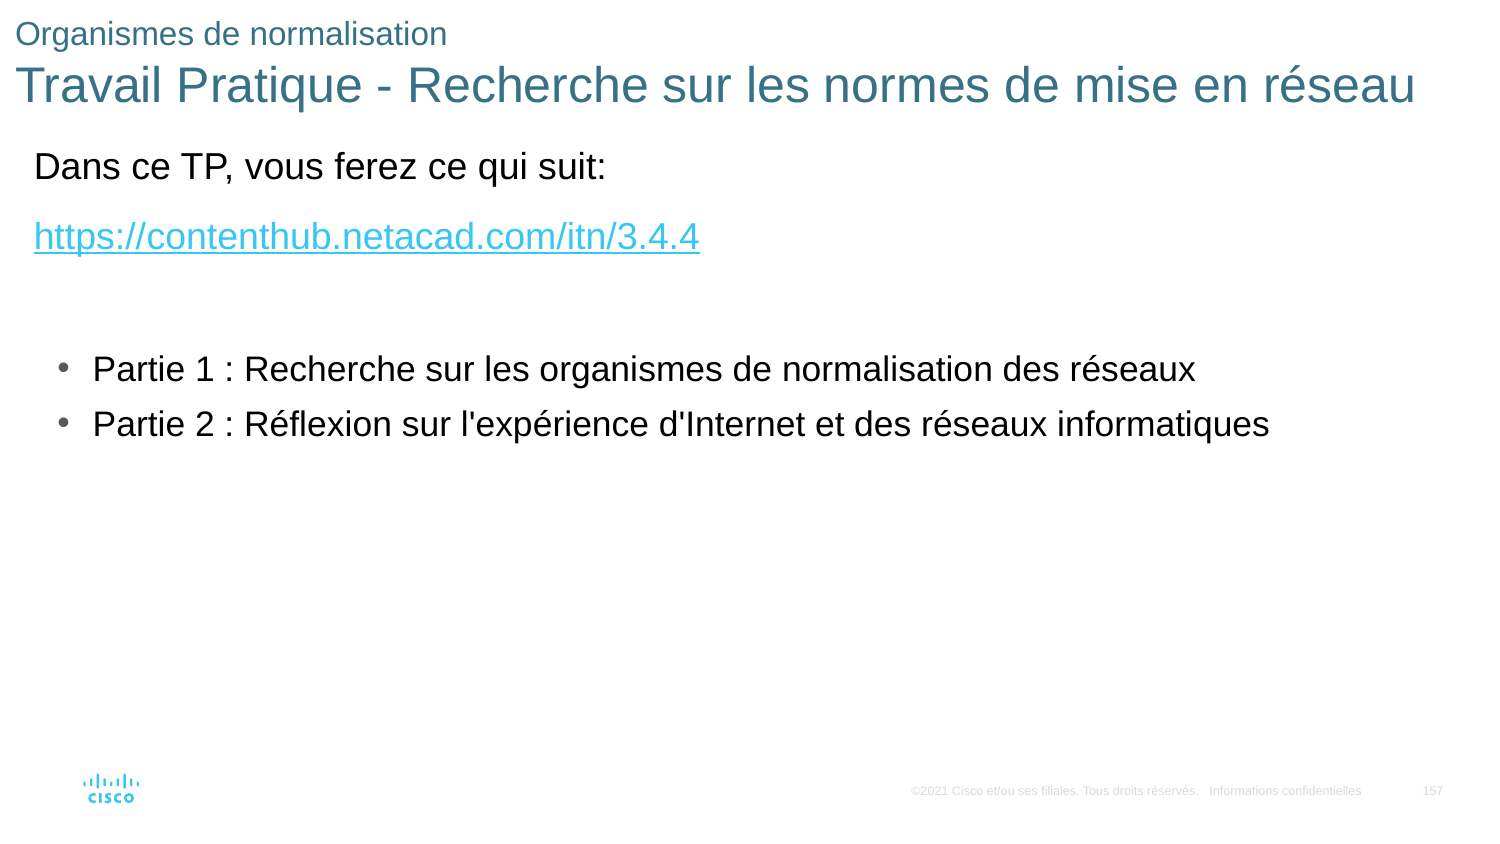

# Organismes de normalisation Travail Pratique - Recherche sur les normes de mise en réseau
Dans ce TP, vous ferez ce qui suit:
https://contenthub.netacad.com/itn/3.4.4

Partie 1 : Recherche sur les organismes de normalisation des réseaux
Partie 2 : Réflexion sur l'expérience d'Internet et des réseaux informatiques